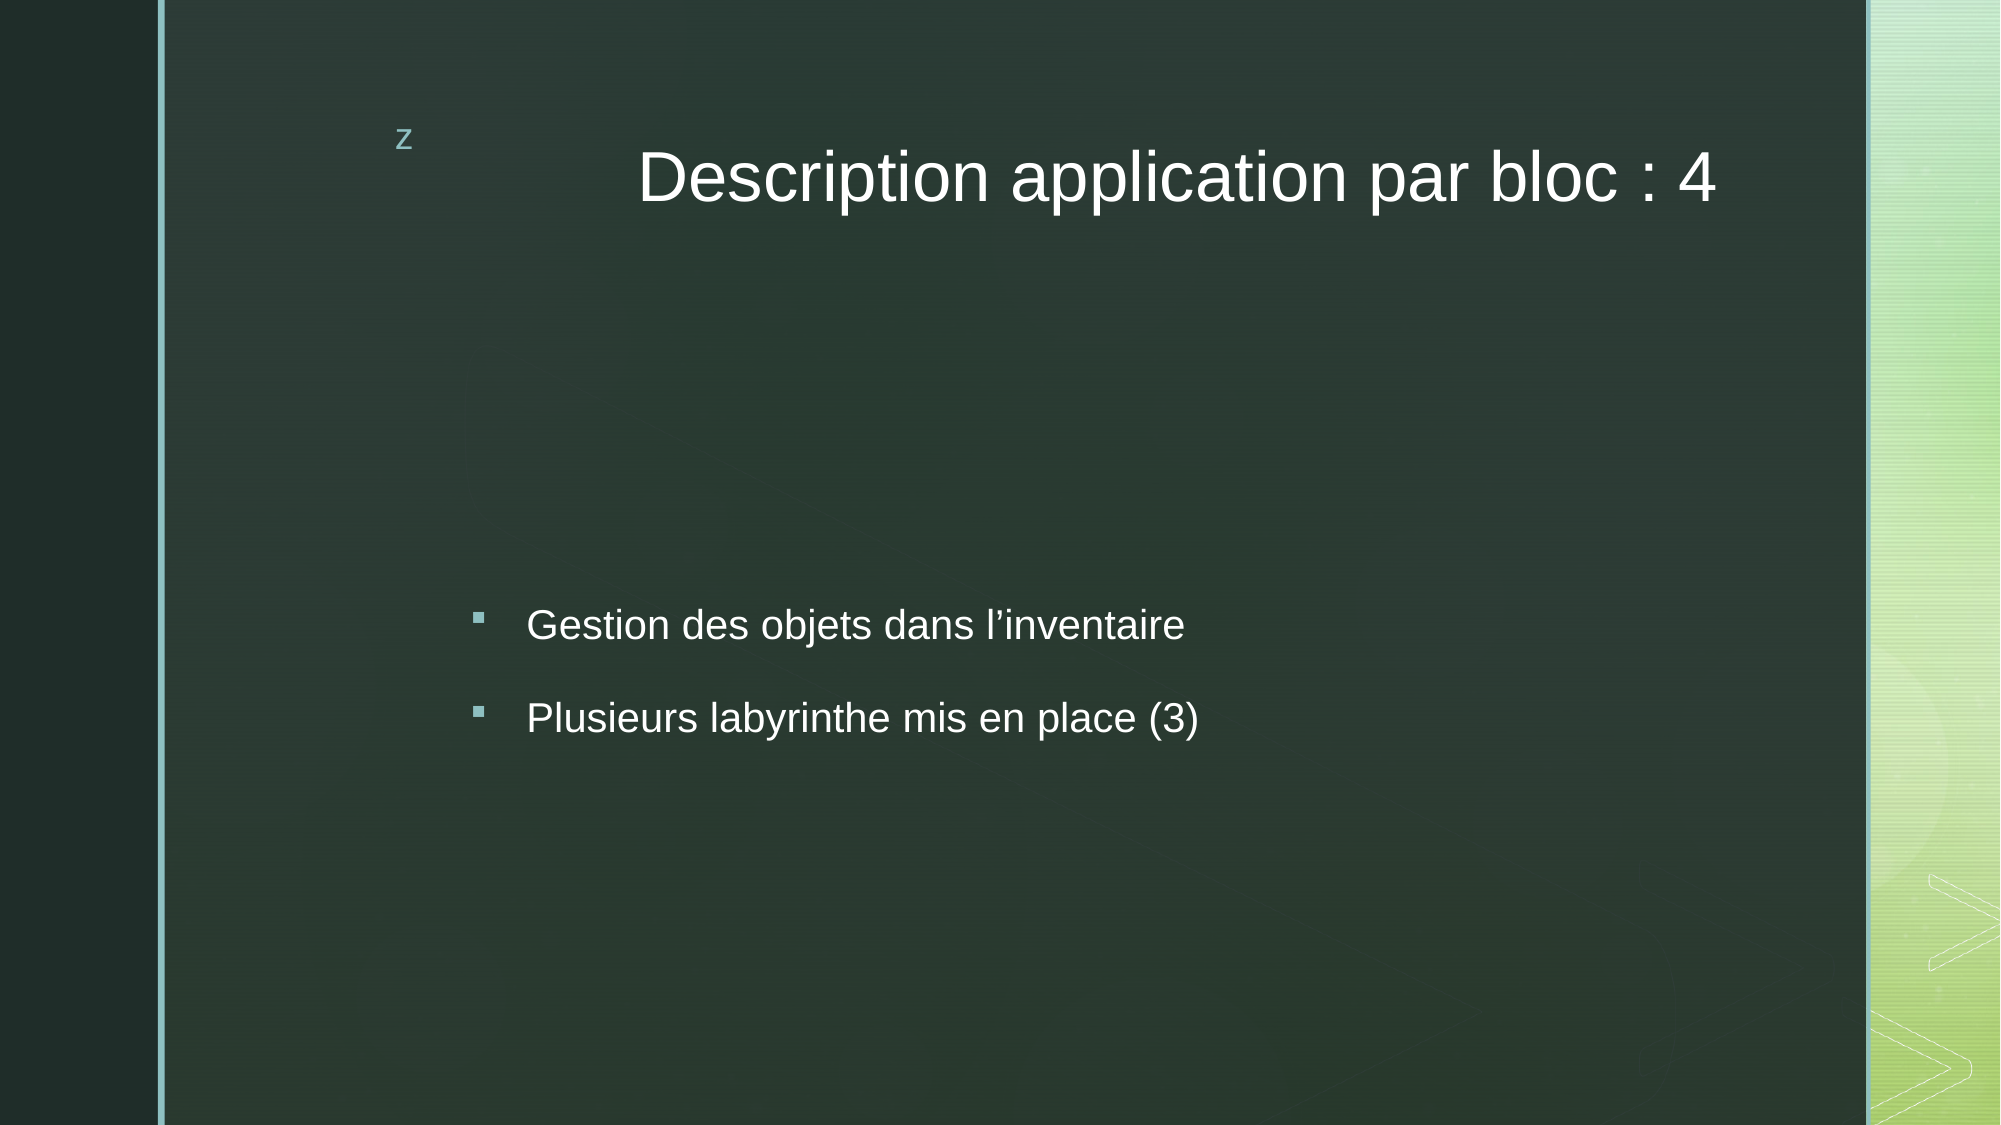

# Description application par bloc : 4
Gestion des objets dans l’inventaire
Plusieurs labyrinthe mis en place (3)